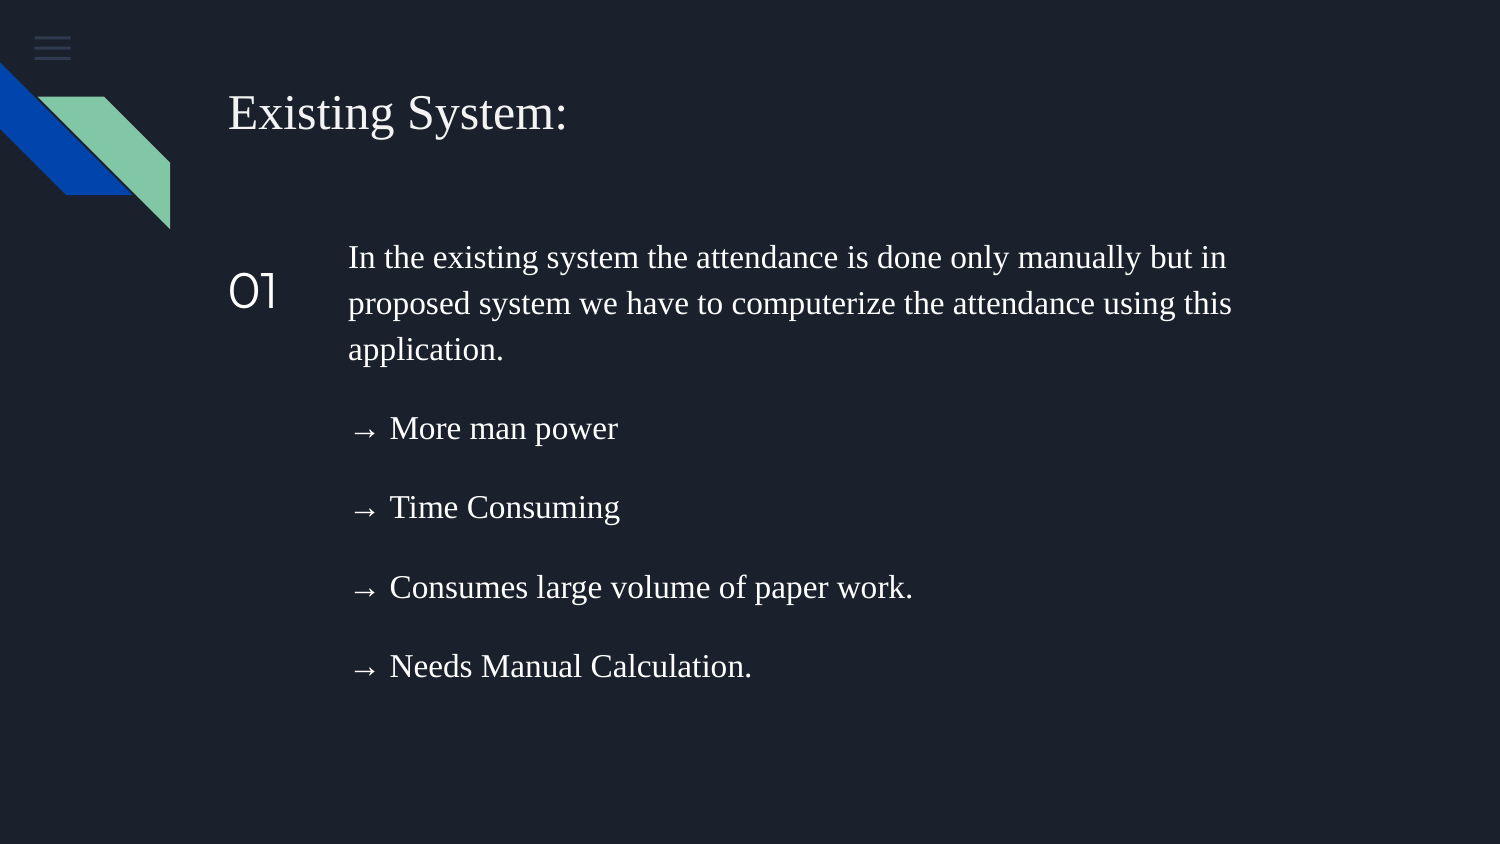

# Existing System:
In the existing system the attendance is done only manually but in proposed system we have to computerize the attendance using this application.
→ More man power
→ Time Consuming
→ Consumes large volume of paper work.
→ Needs Manual Calculation.

01